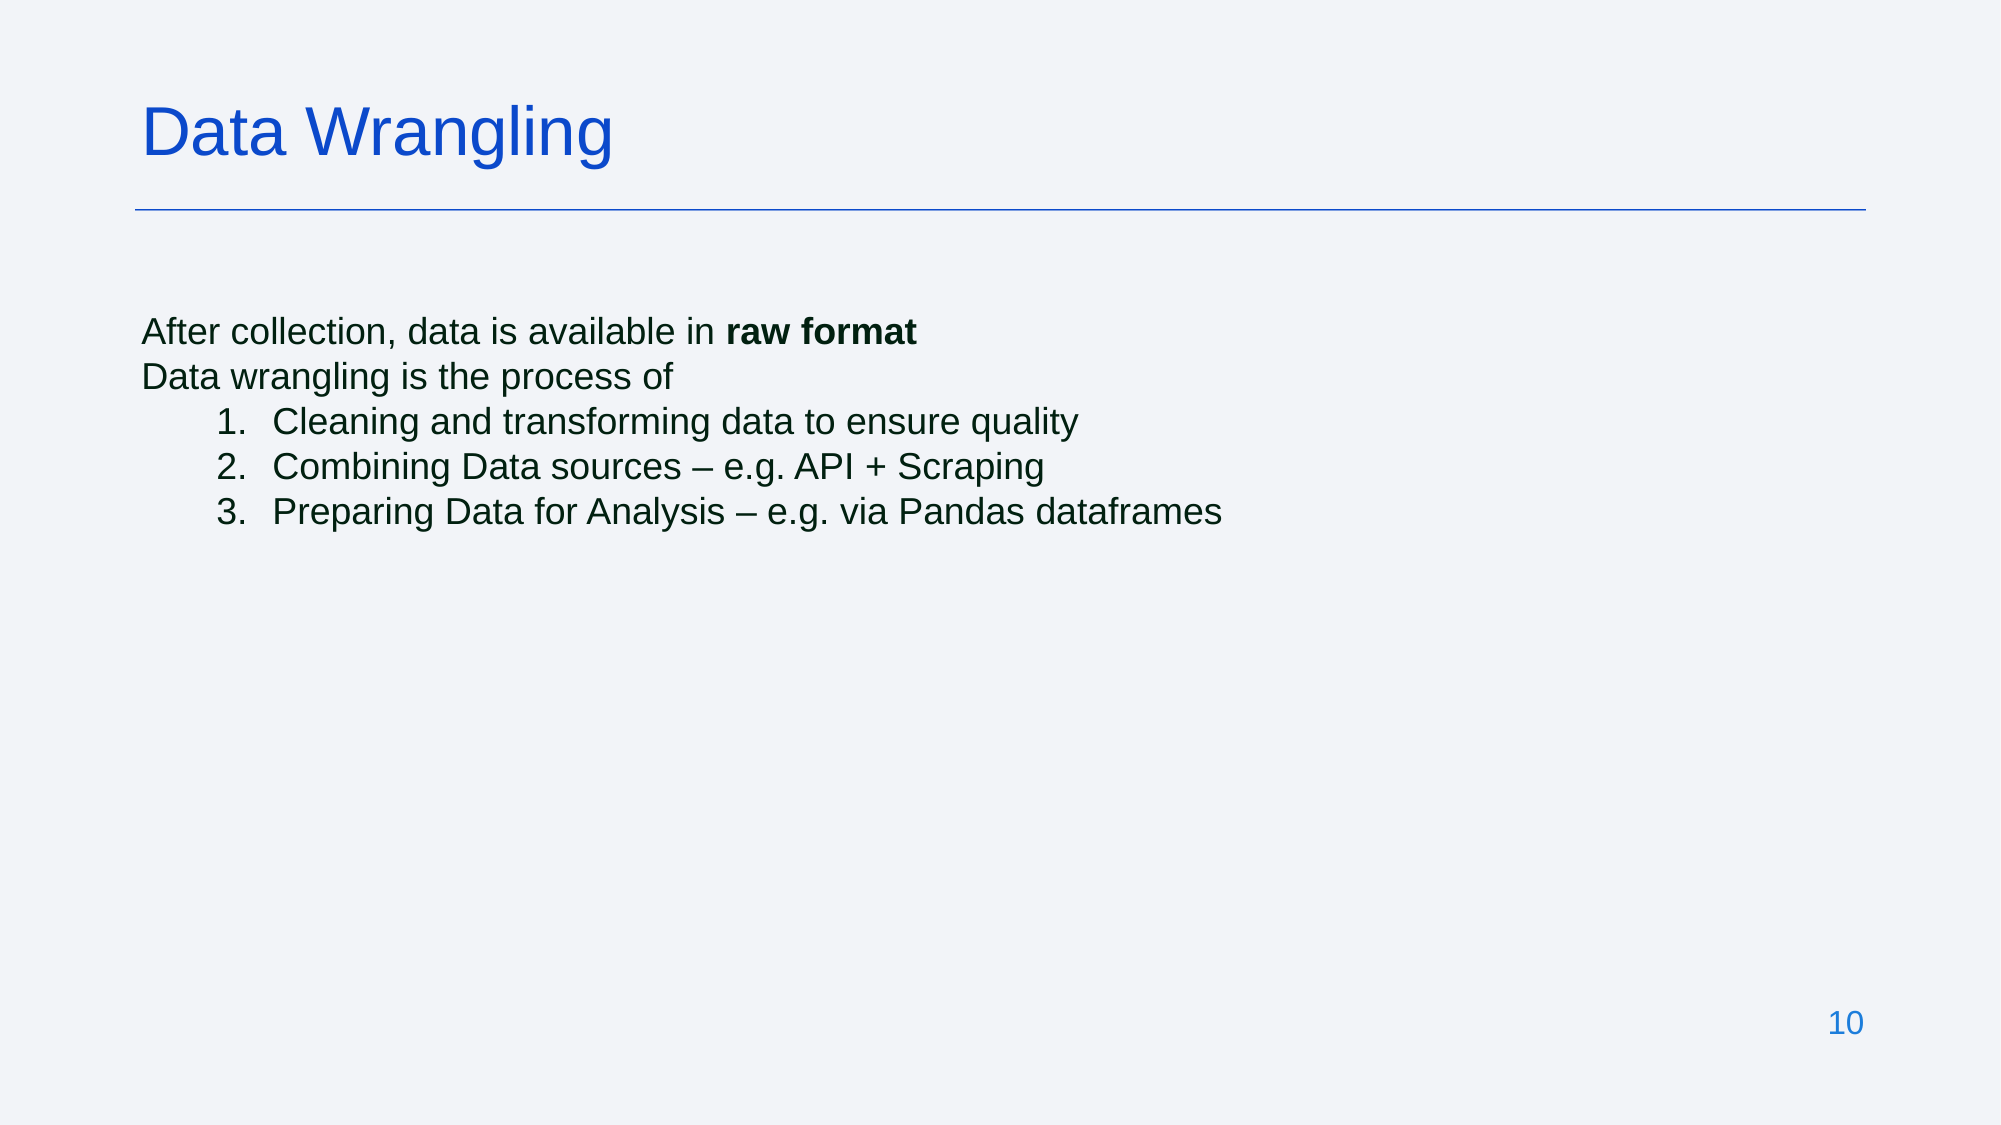

Data Wrangling
After collection, data is available in raw format
Data wrangling is the process of
Cleaning and transforming data to ensure quality
Combining Data sources – e.g. API + Scraping
Preparing Data for Analysis – e.g. via Pandas dataframes
10